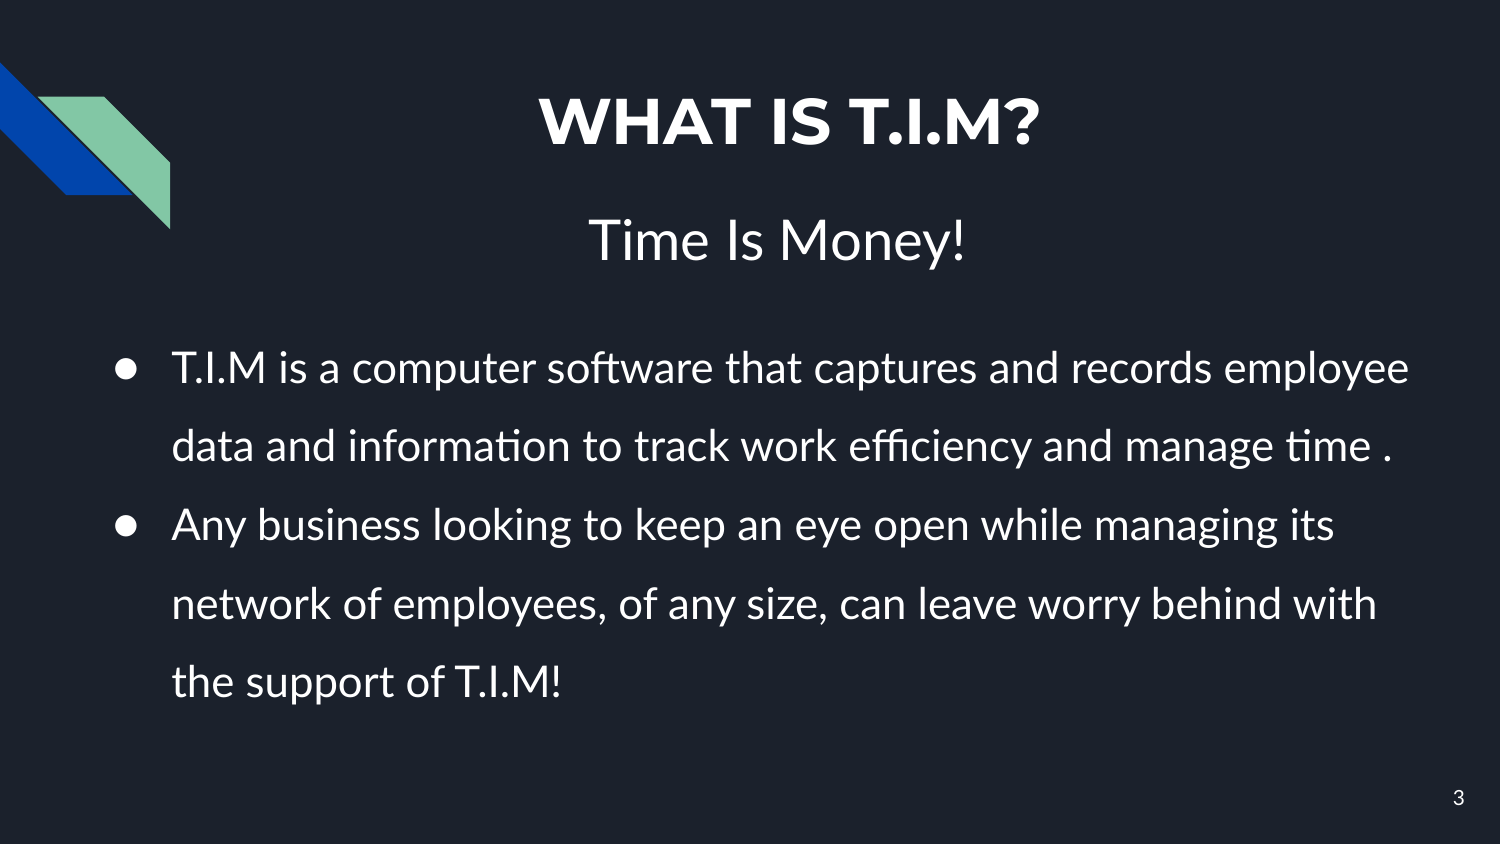

# WHAT IS T.I.M?
Time Is Money!

T.I.M is a computer software that captures and records employee data and information to track work efficiency and manage time .
Any business looking to keep an eye open while managing its network of employees, of any size, can leave worry behind with the support of T.I.M!
3